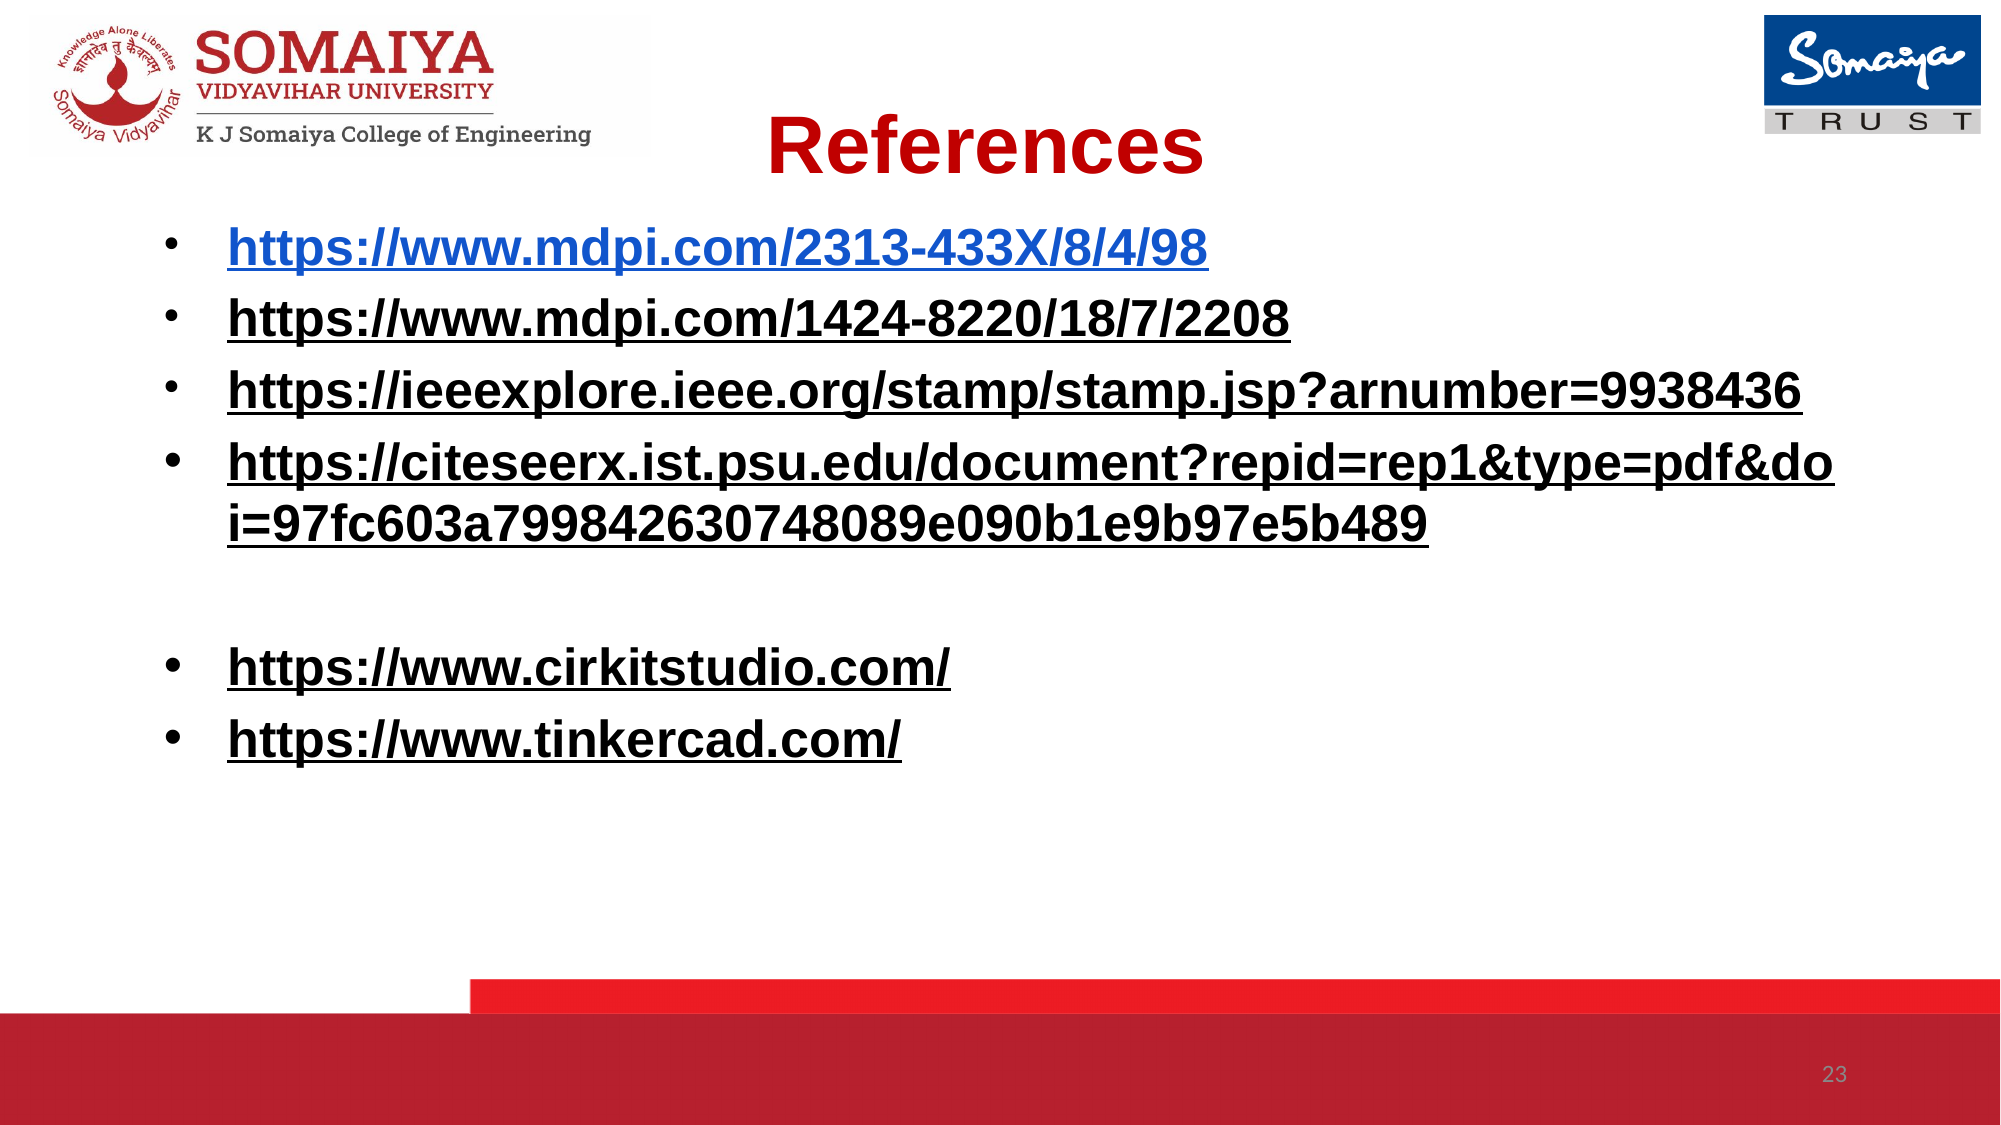

# References
https://www.mdpi.com/2313-433X/8/4/98
https://www.mdpi.com/1424-8220/18/7/2208
https://ieeexplore.ieee.org/stamp/stamp.jsp?arnumber=9938436
https://citeseerx.ist.psu.edu/document?repid=rep1&type=pdf&doi=97fc603a799842630748089e090b1e9b97e5b489
https://www.cirkitstudio.com/
https://www.tinkercad.com/
23